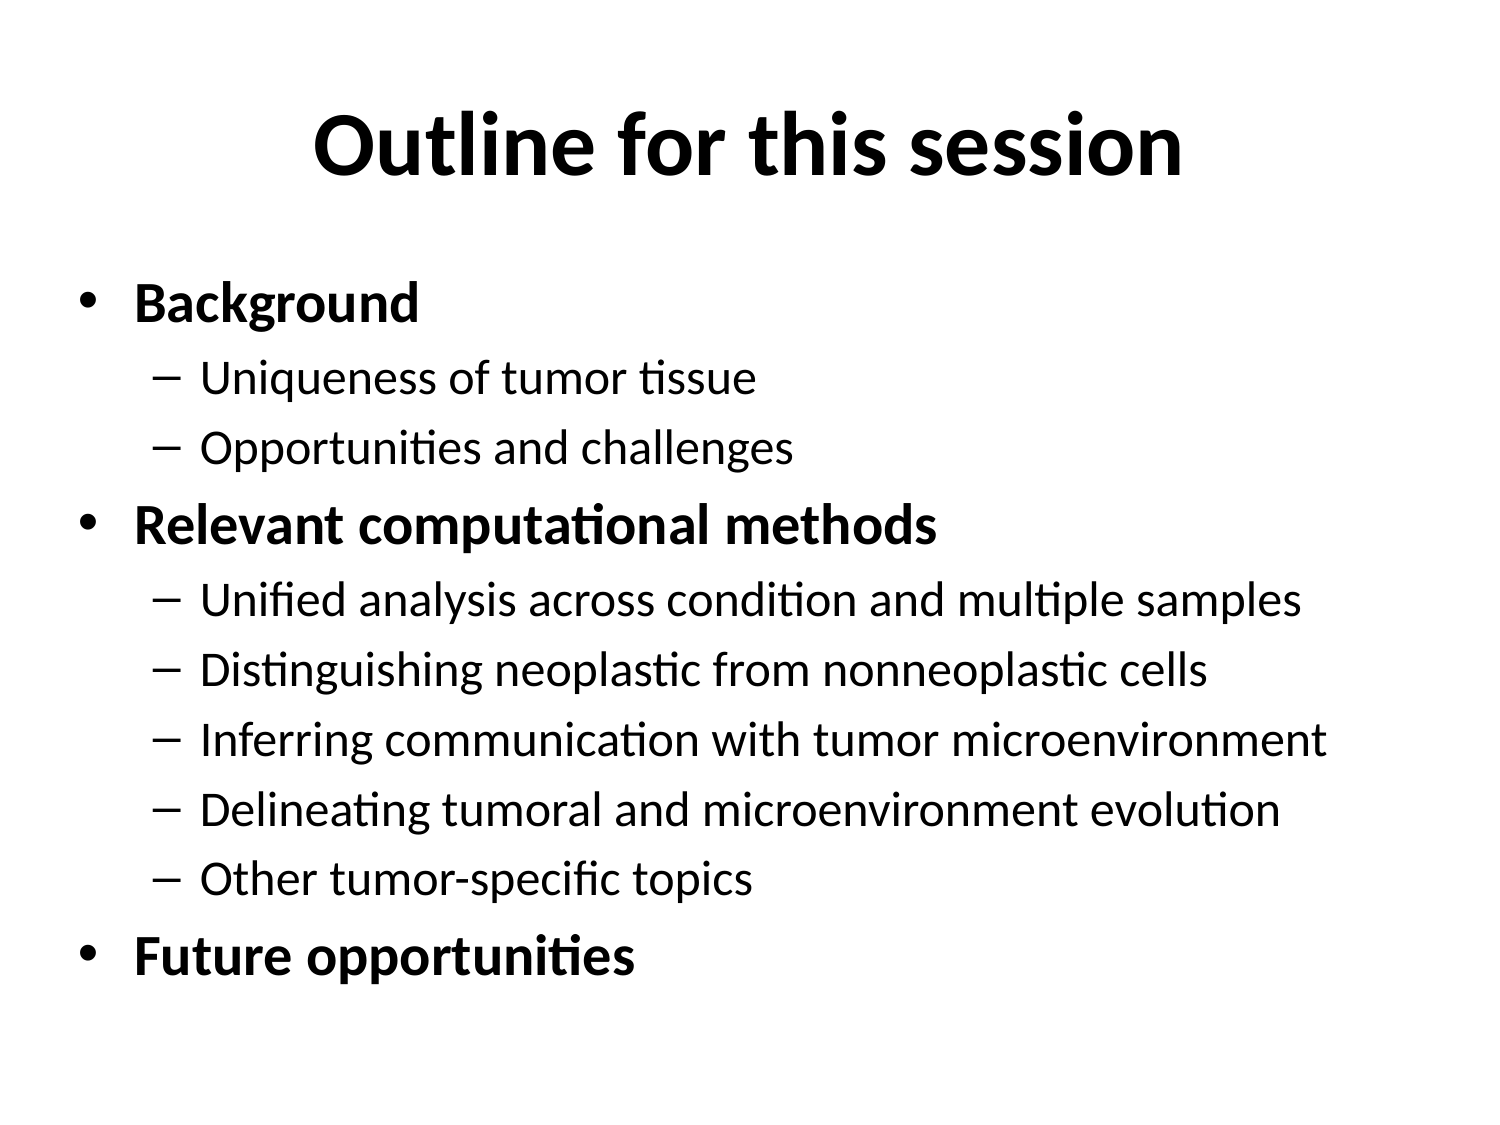

# Outline for this session
Background
Uniqueness of tumor tissue
Opportunities and challenges
Relevant computational methods
Unified analysis across condition and multiple samples
Distinguishing neoplastic from nonneoplastic cells
Inferring communication with tumor microenvironment
Delineating tumoral and microenvironment evolution
Other tumor-specific topics
Future opportunities